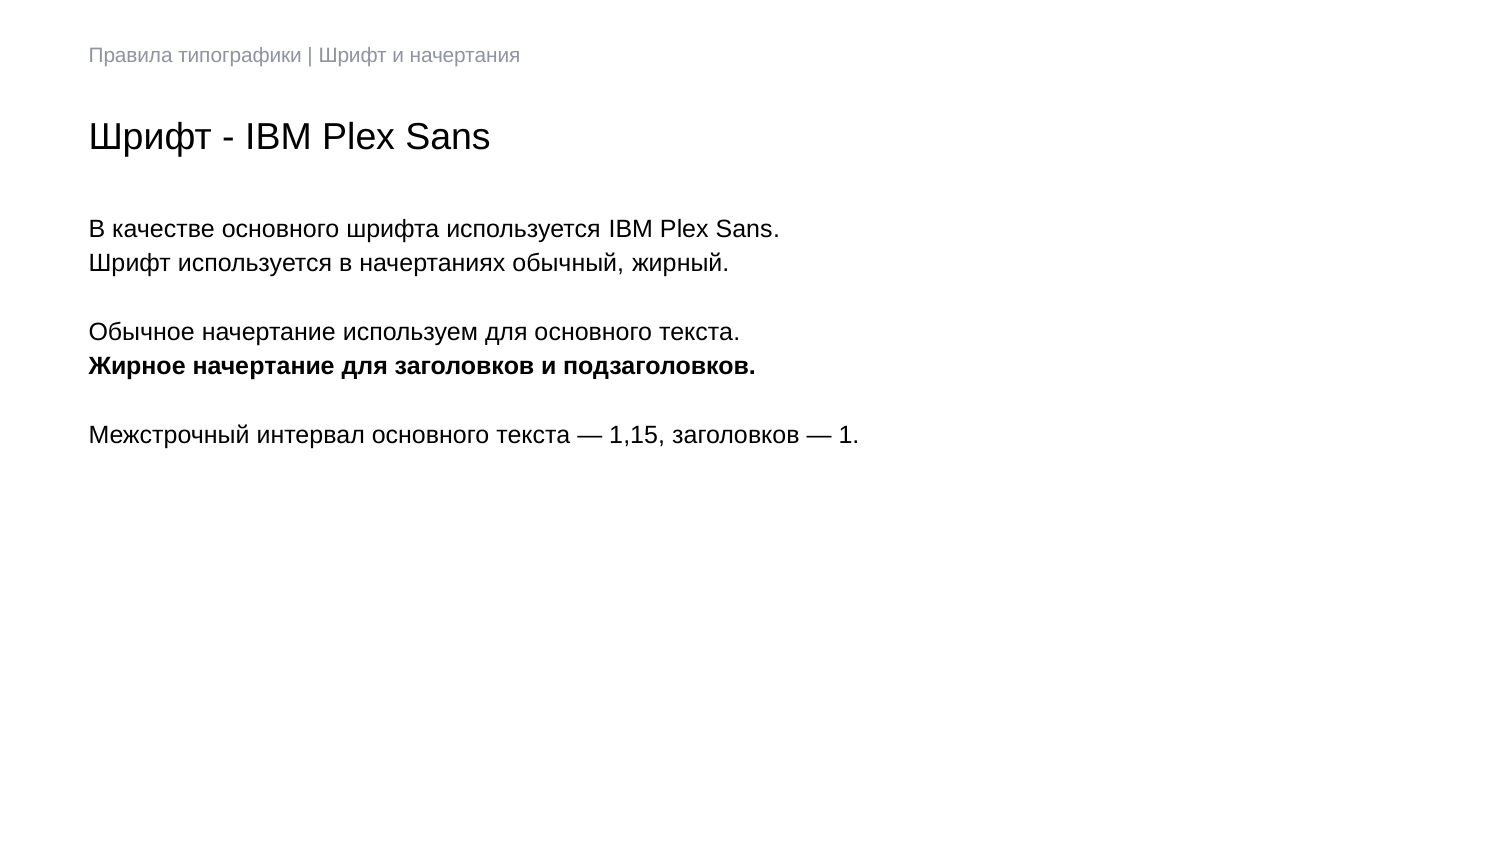

Правила типографики | Шрифт и начертания
Шрифт - IBM Plex Sans
# В качестве основного шрифта используется IBM Plex Sans. Шрифт используется в начертаниях обычный, жирный.

Обычное начертание используем для основного текста.
Жирное начертание для заголовков и подзаголовков.

Межстрочный интервал основного текста — 1,15, заголовков — 1.